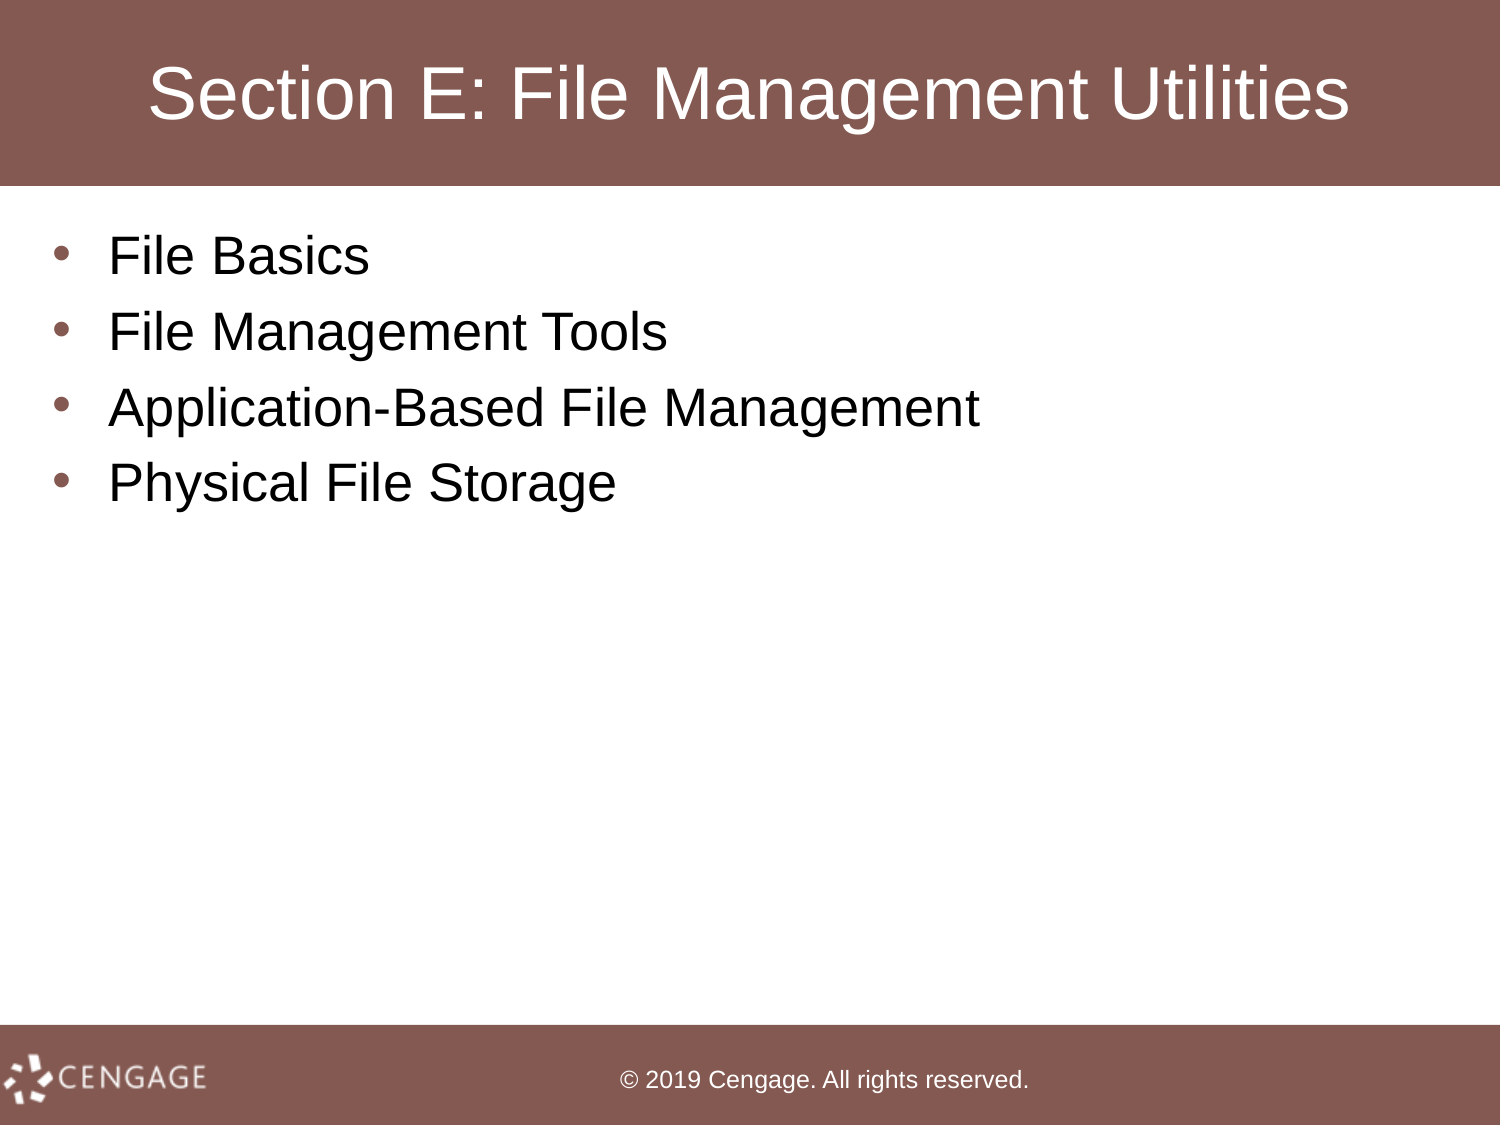

# Section E: File Management Utilities
File Basics
File Management Tools
Application-Based File Management
Physical File Storage